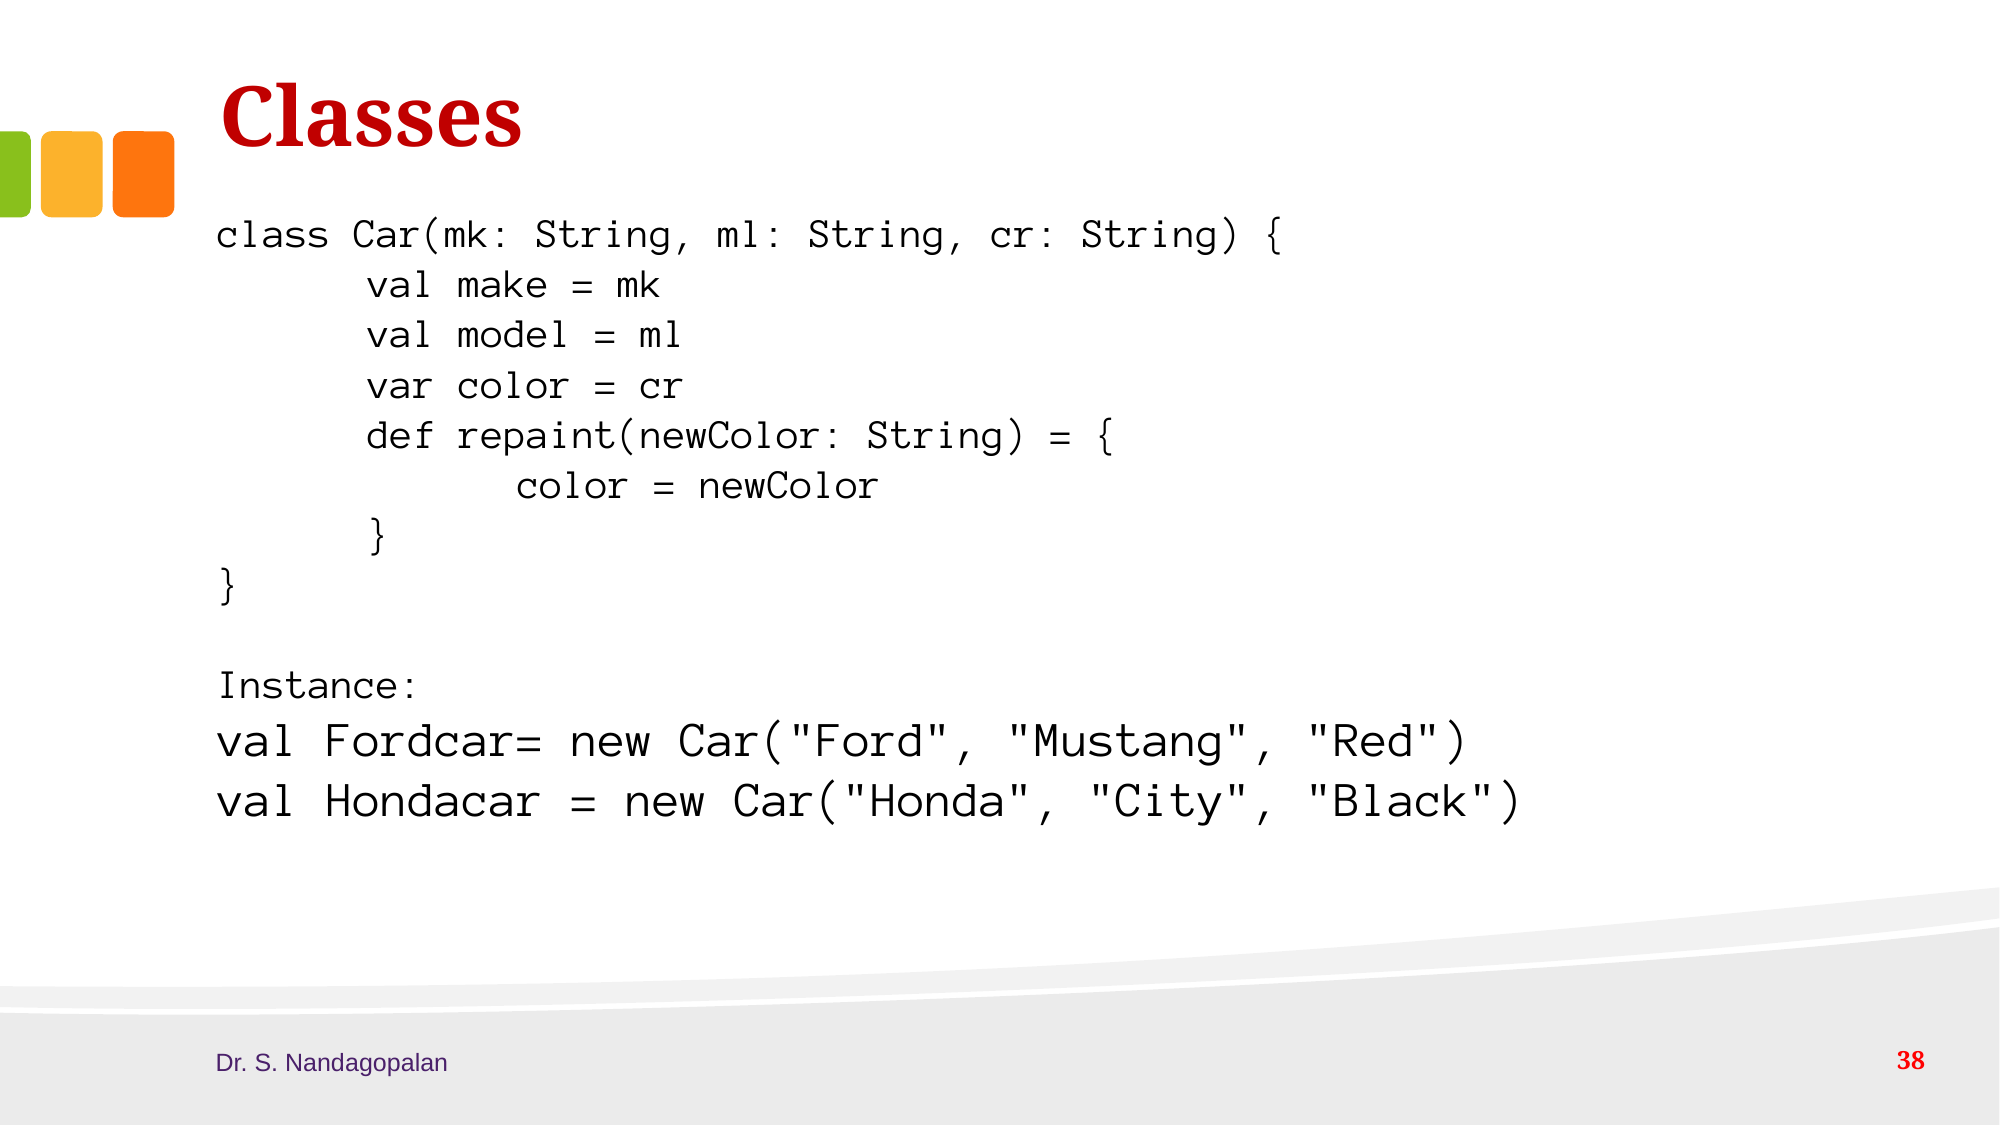

# Classes
class Car(mk: String, ml: String, cr: String) {
	val make = mk
	val model = ml
	var color = cr
	def repaint(newColor: String) = {
		color = newColor
	}
}

Instance:
val Fordcar= new Car("Ford", "Mustang", "Red")
val Hondacar = new Car("Honda", "City", "Black")
Dr. S. Nandagopalan
38